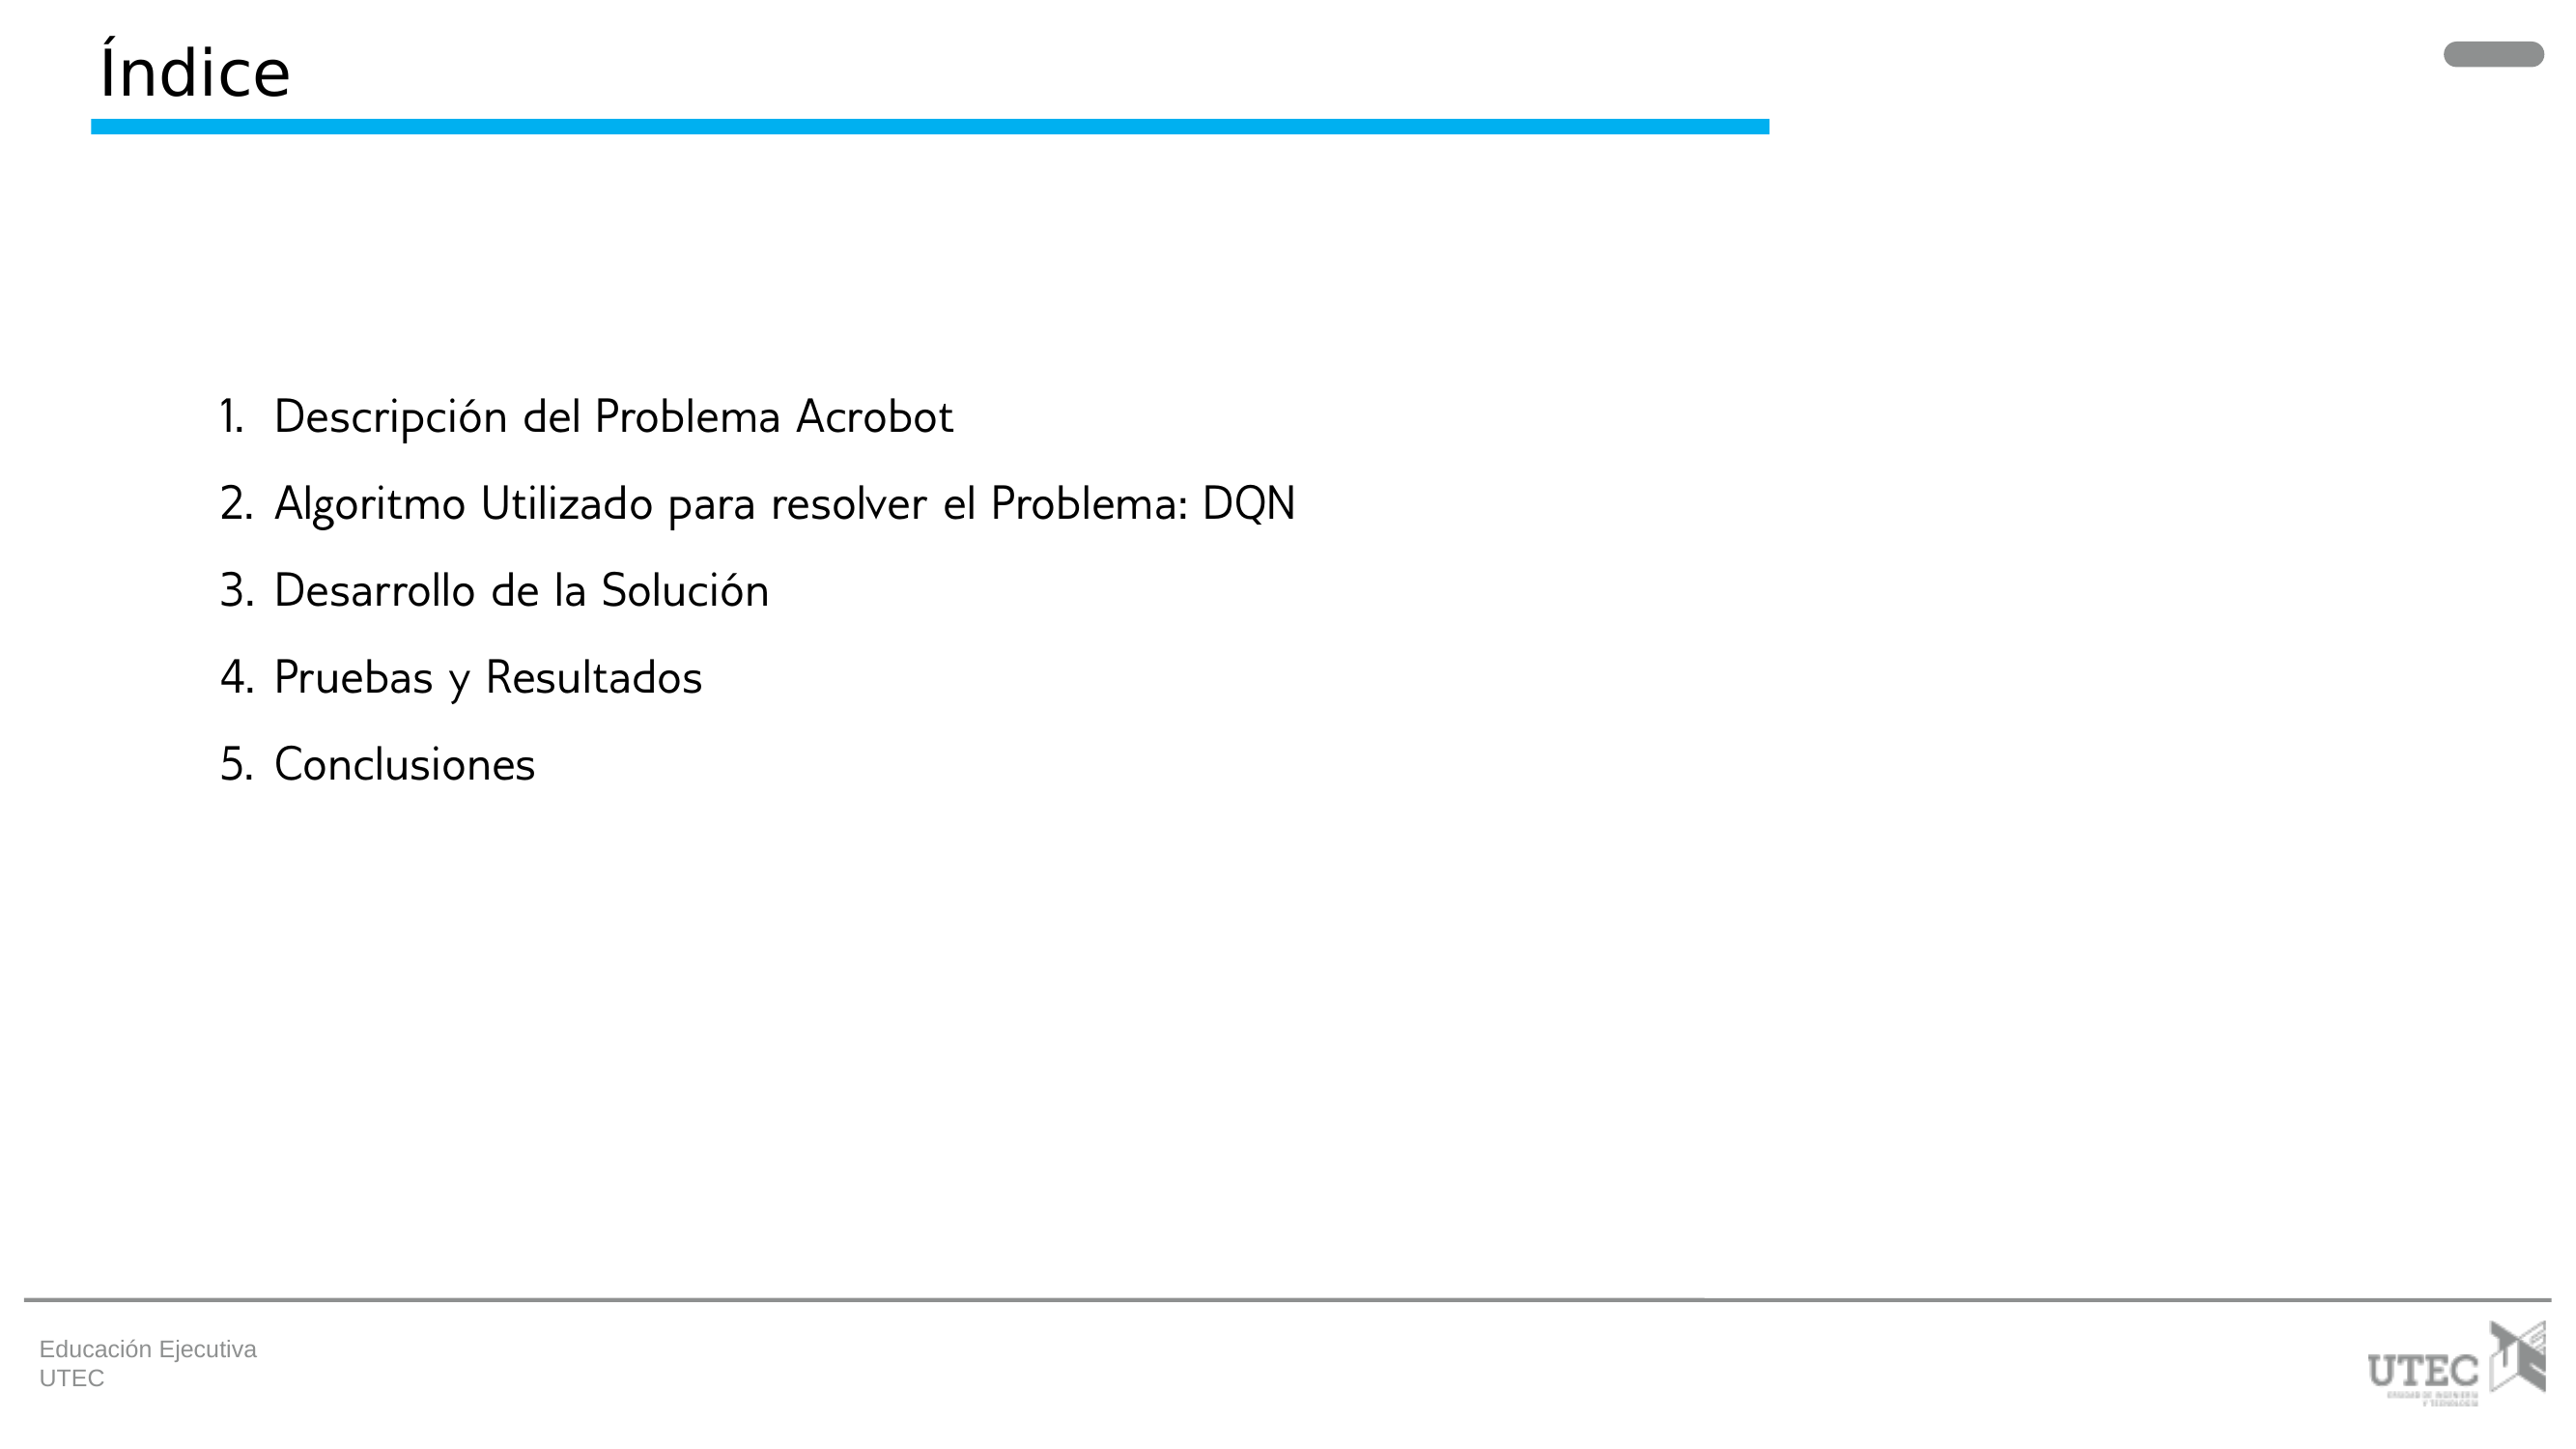

Índice

Descripción del Problema Acrobot
Algoritmo Utilizado para resolver el Problema: DQN
Desarrollo de la Solución
Pruebas y Resultados
Conclusiones